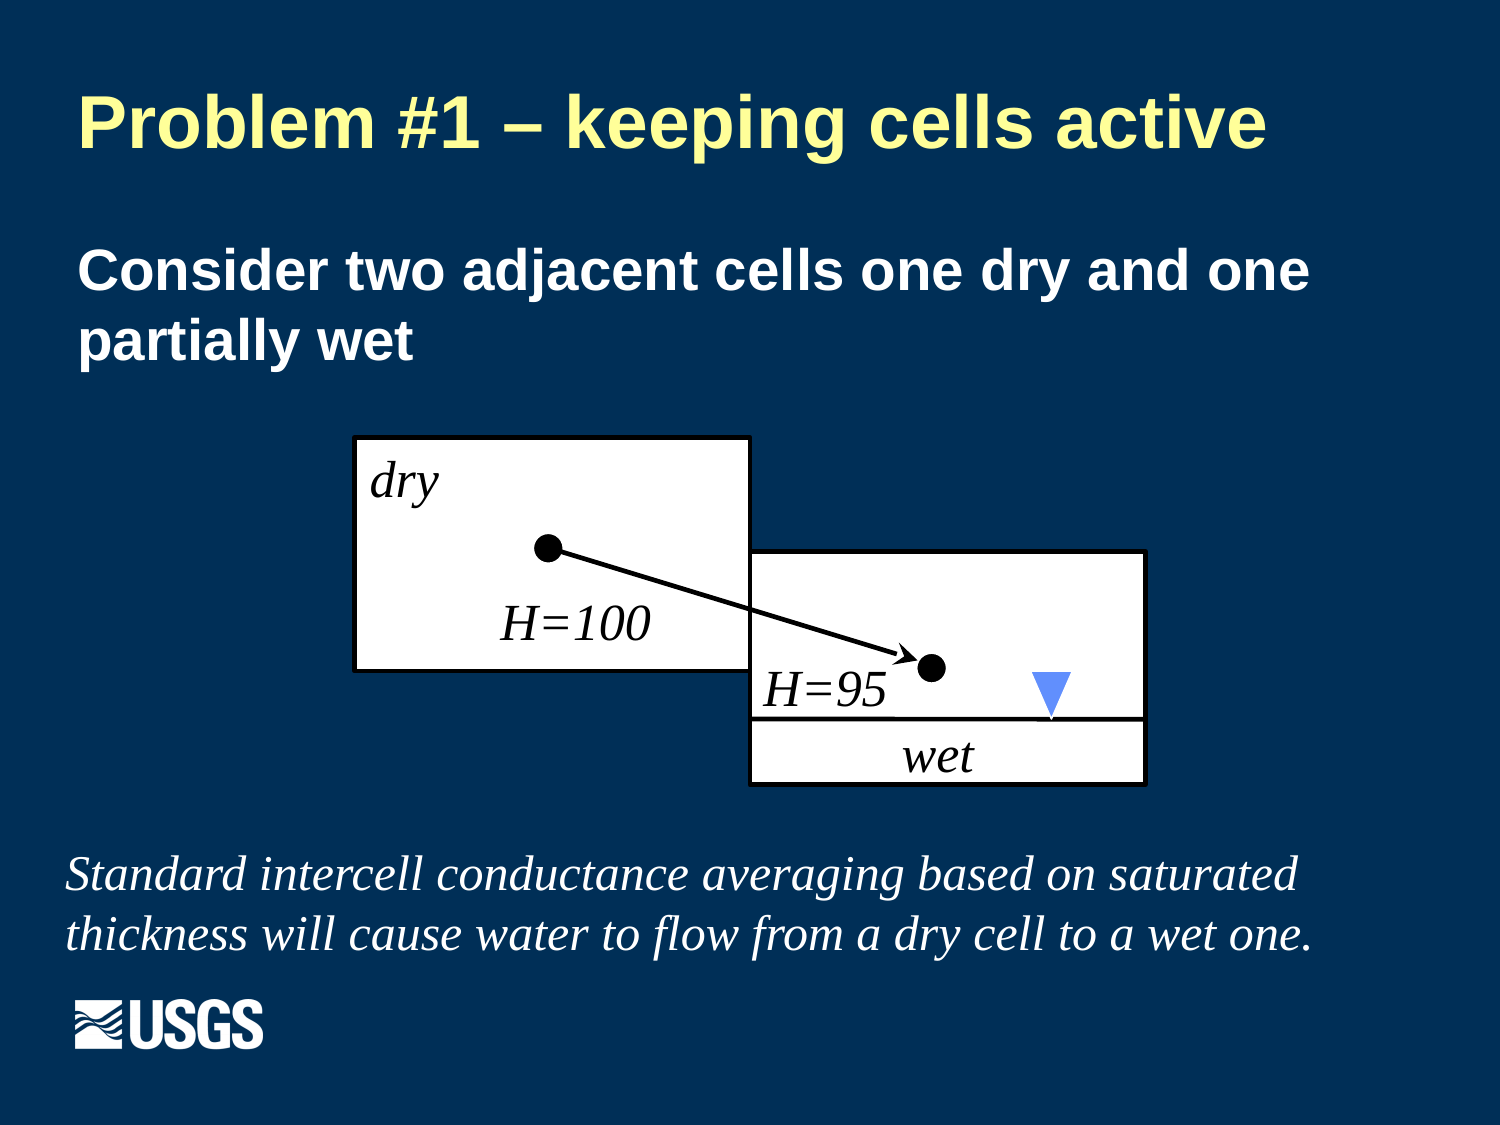

# Problem #1 – keeping cells active
Consider two adjacent cells one dry and one partially wet
dry

H=100
H=95

wet
Standard intercell conductance averaging based on saturated thickness will cause water to flow from a dry cell to a wet one.